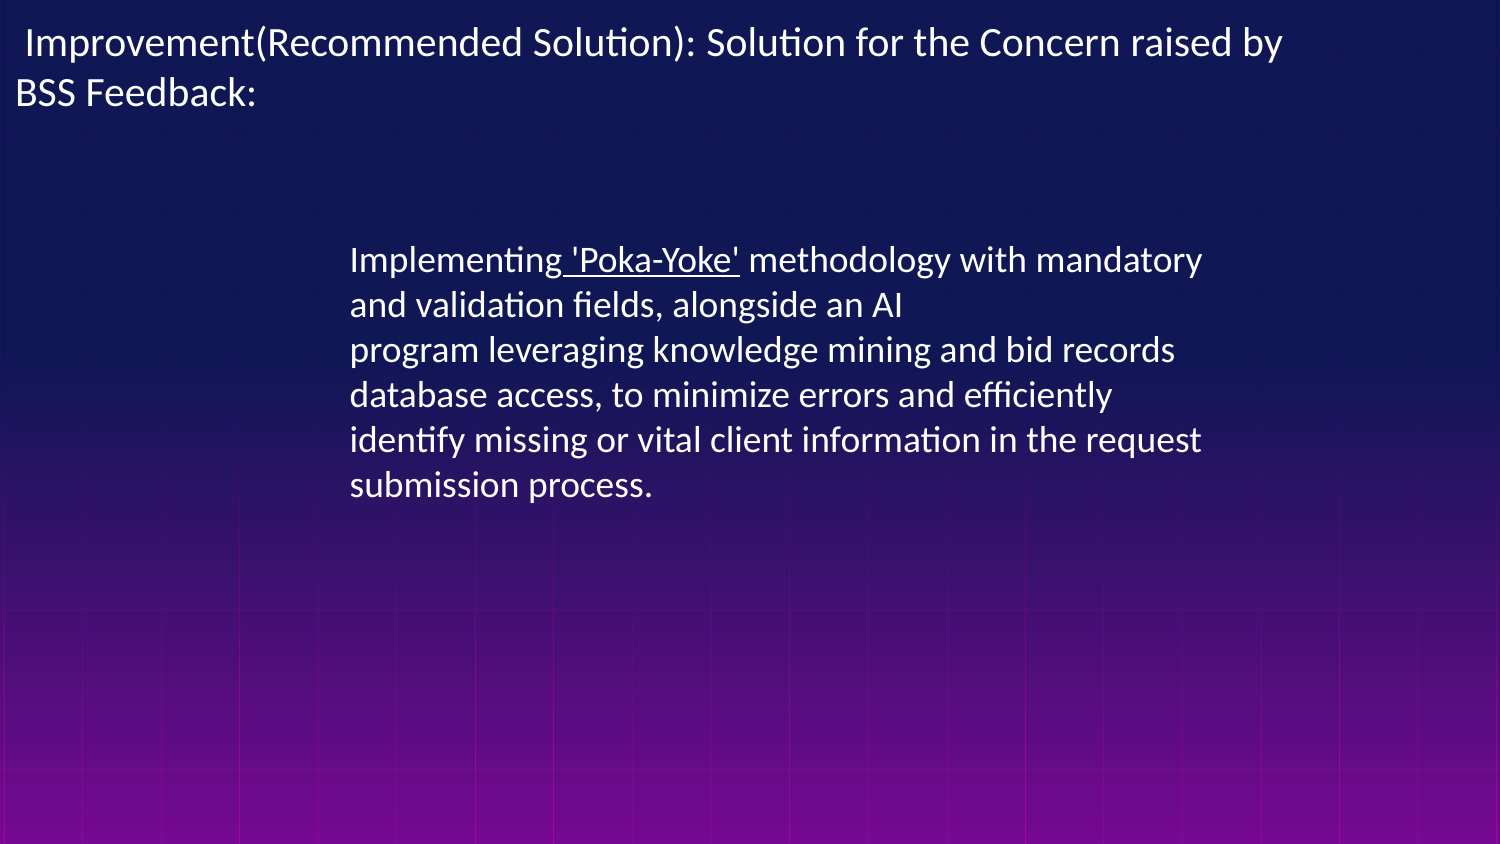

# Improvement(Recommended Solution): Solution for the Concern raised by BSS Feedback:
​
Implementing 'Poka-Yoke' methodology with mandatory and validation fields, alongside an AI program leveraging knowledge mining and bid records database access, to minimize errors and efficiently identify missing or vital client information in the request submission process.​
​